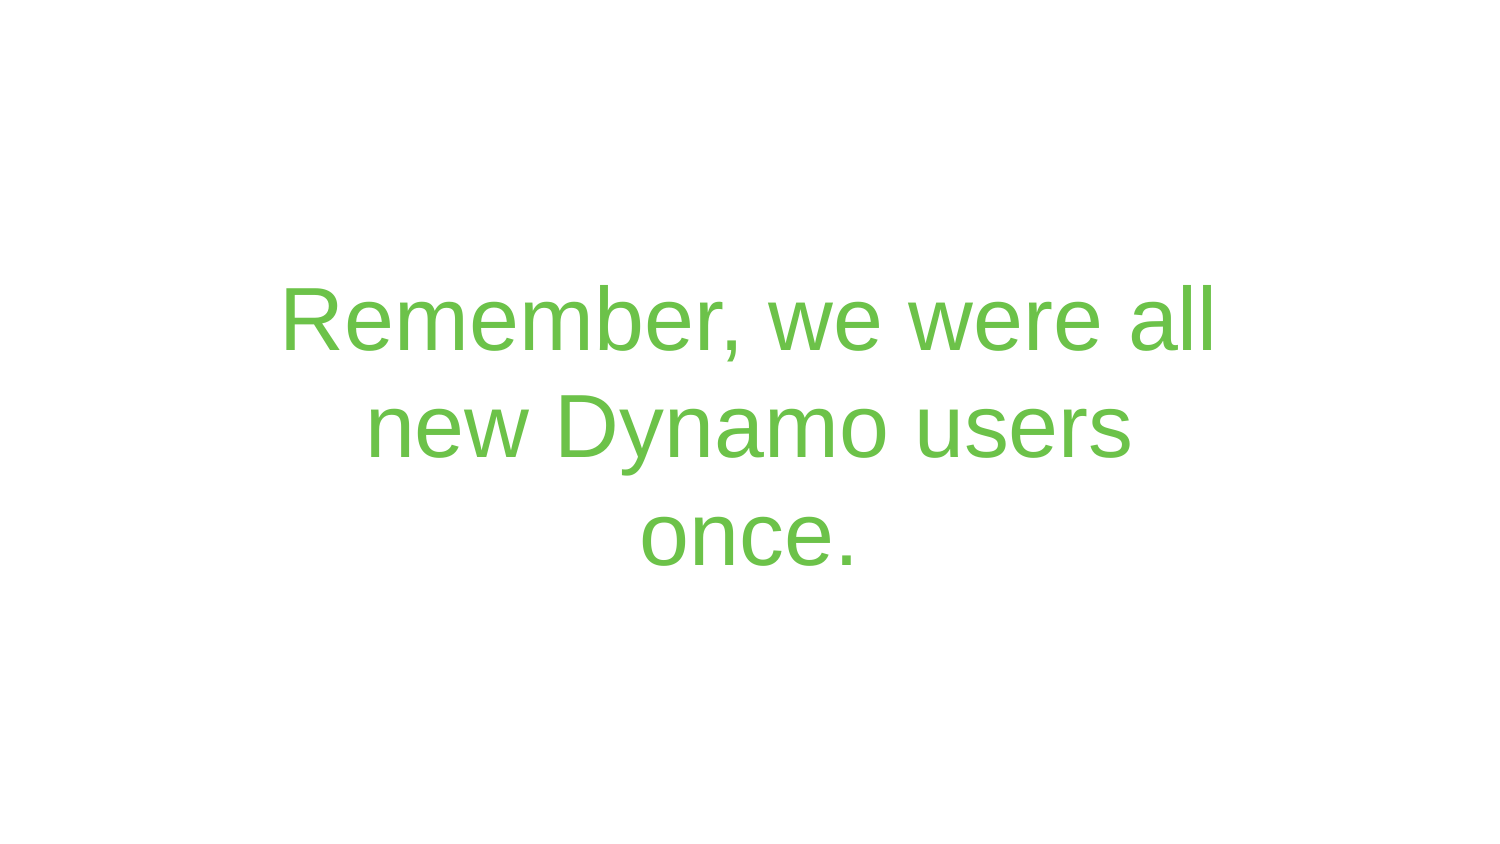

# Remember, we were all new Dynamo users once.